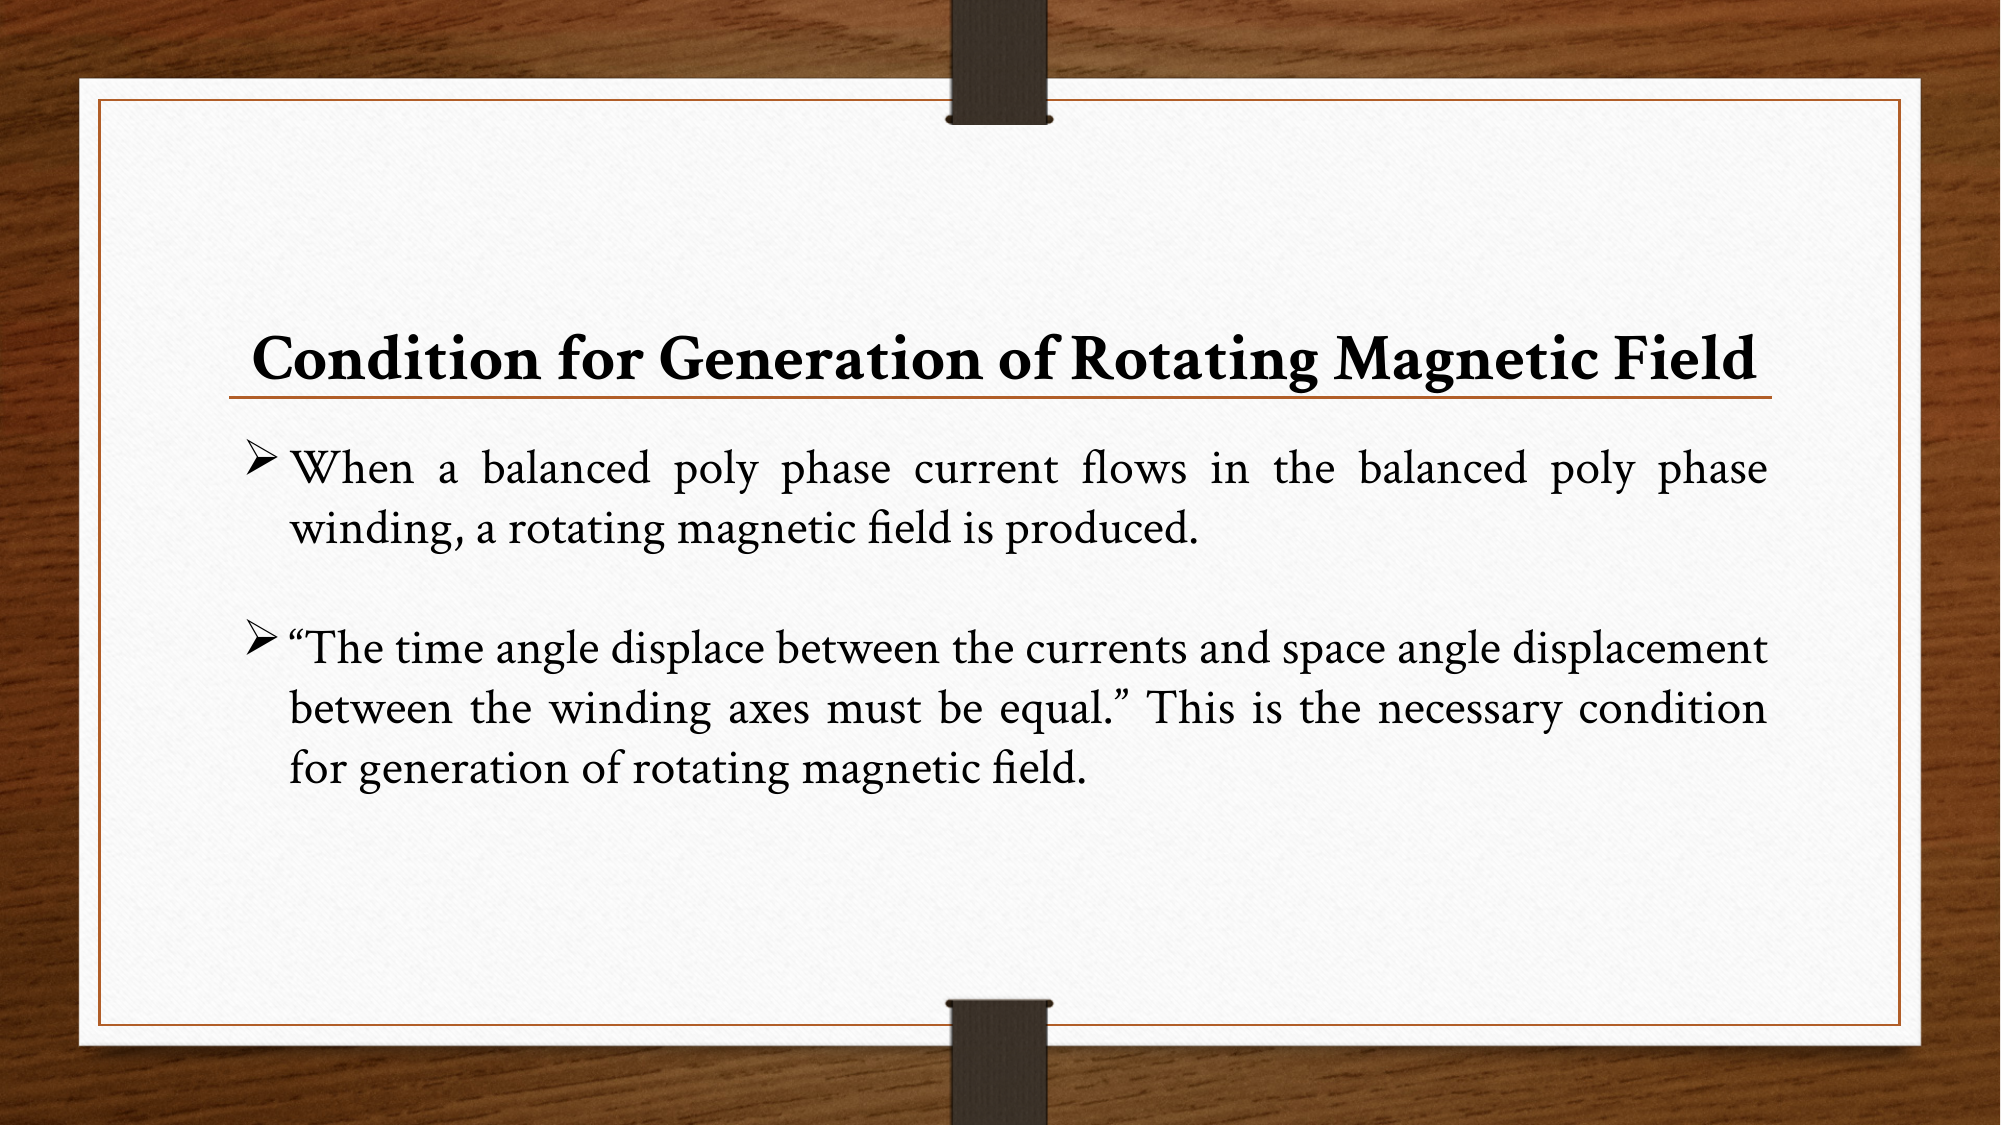

Condition for Generation of Rotating Magnetic Field
When a balanced poly phase current flows in the balanced poly phase winding, a rotating magnetic field is produced.

“The time angle displace between the currents and space angle displacement between the winding axes must be equal.” This is the necessary condition for generation of rotating magnetic field.